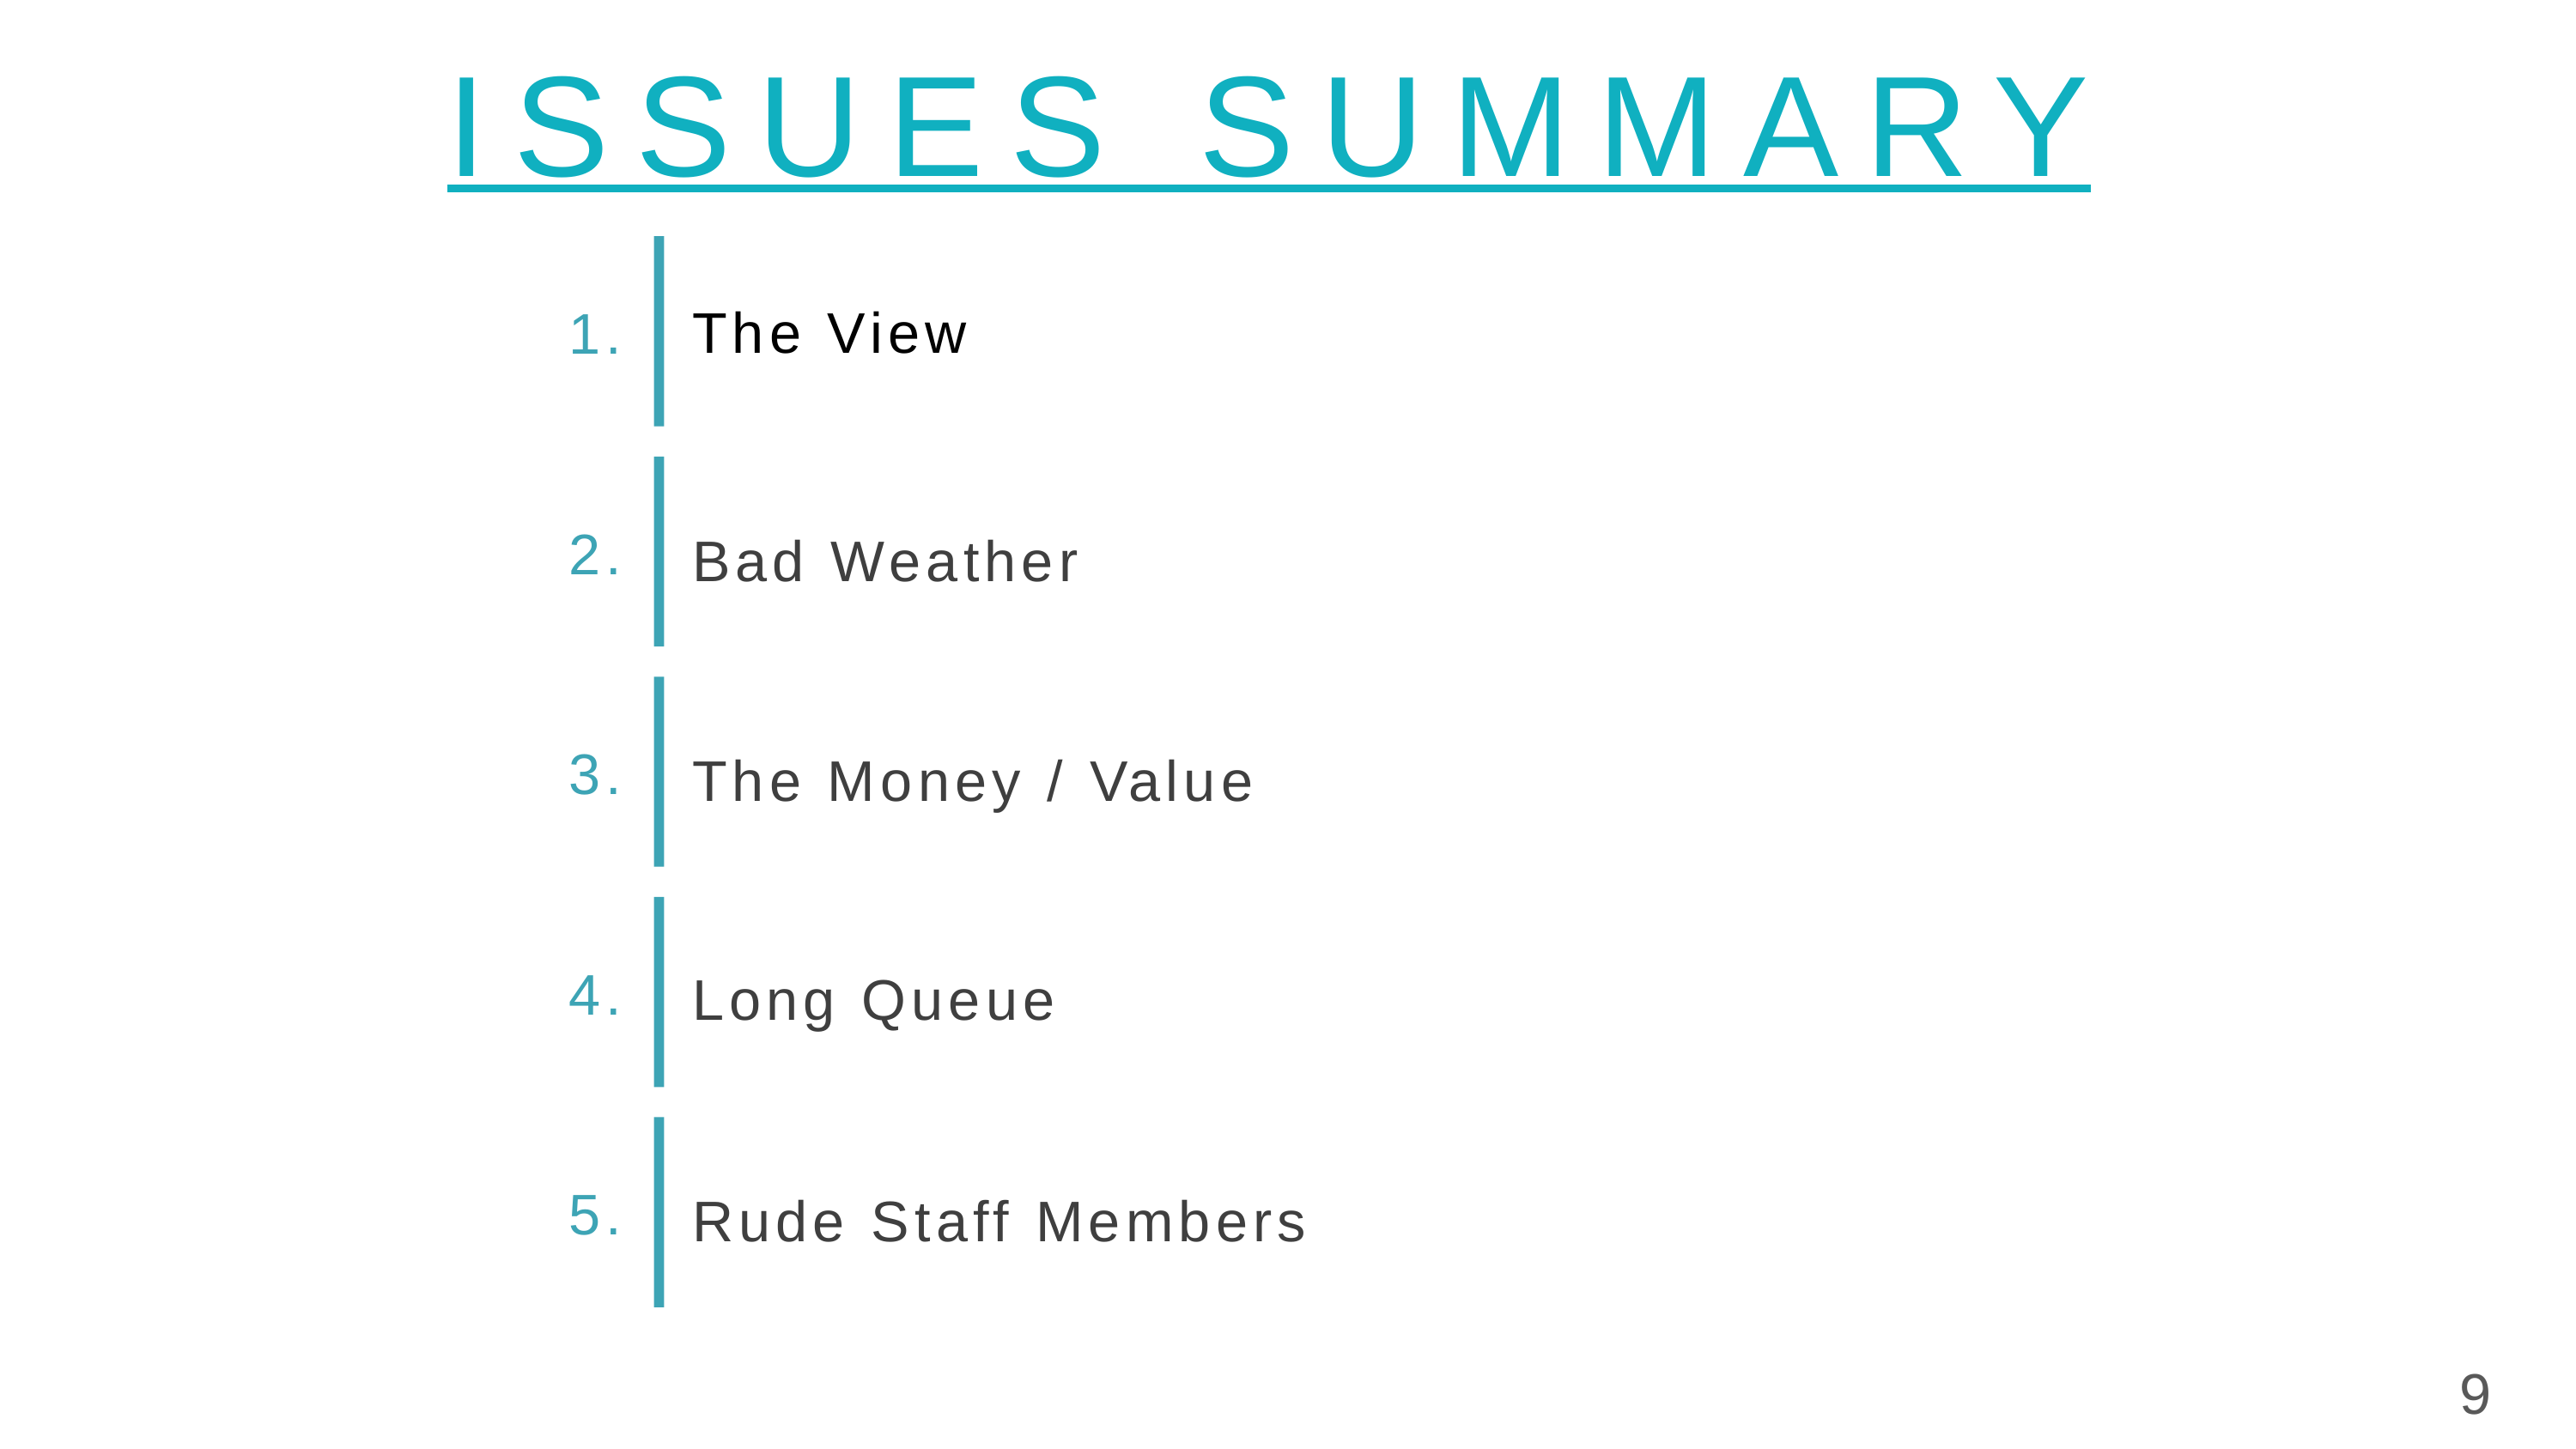

# ISSUES SUMMARY
The View
1.
Bad Weather
2.
The Money / Value
3.
Long Queue
4.
Rude Staff Members
5.
9